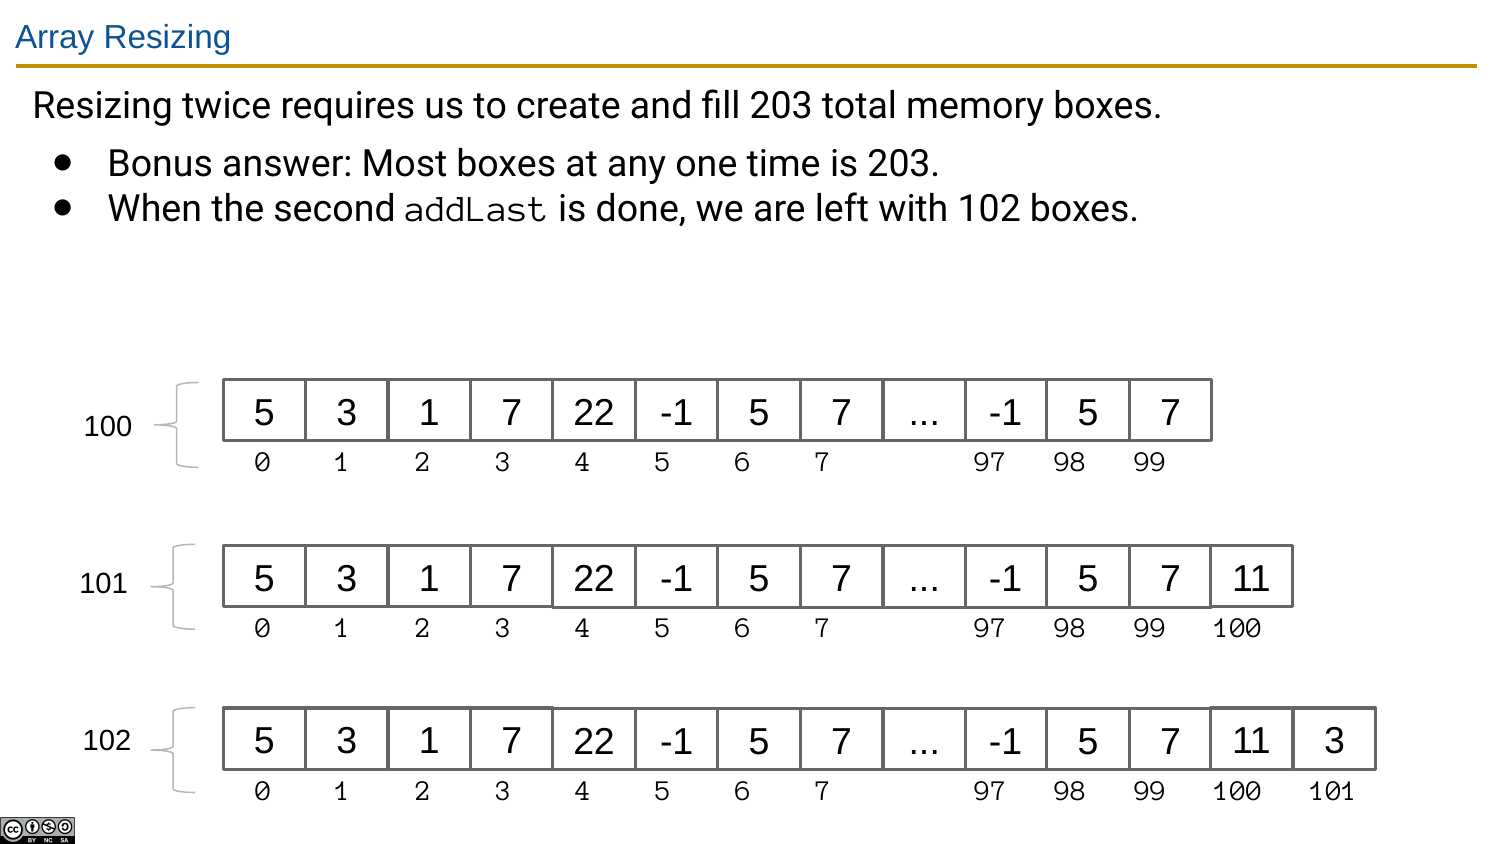

# Array Resizing
Resizing twice requires us to create and fill 203 total memory boxes.
Bonus answer: Most boxes at any one time is 203.
When the second addLast is done, we are left with 102 boxes.
5
3
1
7
22
-1
5
7
...
-1
5
7
0    1    2    3    4    5    6    7         97   98   99

100

5
3
1
7
11
22
-1
5
7
...
-1
5
7
0    1    2    3    4    5    6    7         97   98   99   100
101
102

5
3
1
7
11
22
-1
5
7
...
-1
5
7
0    1    2    3    4    5    6    7         97   98   99   100   101
3